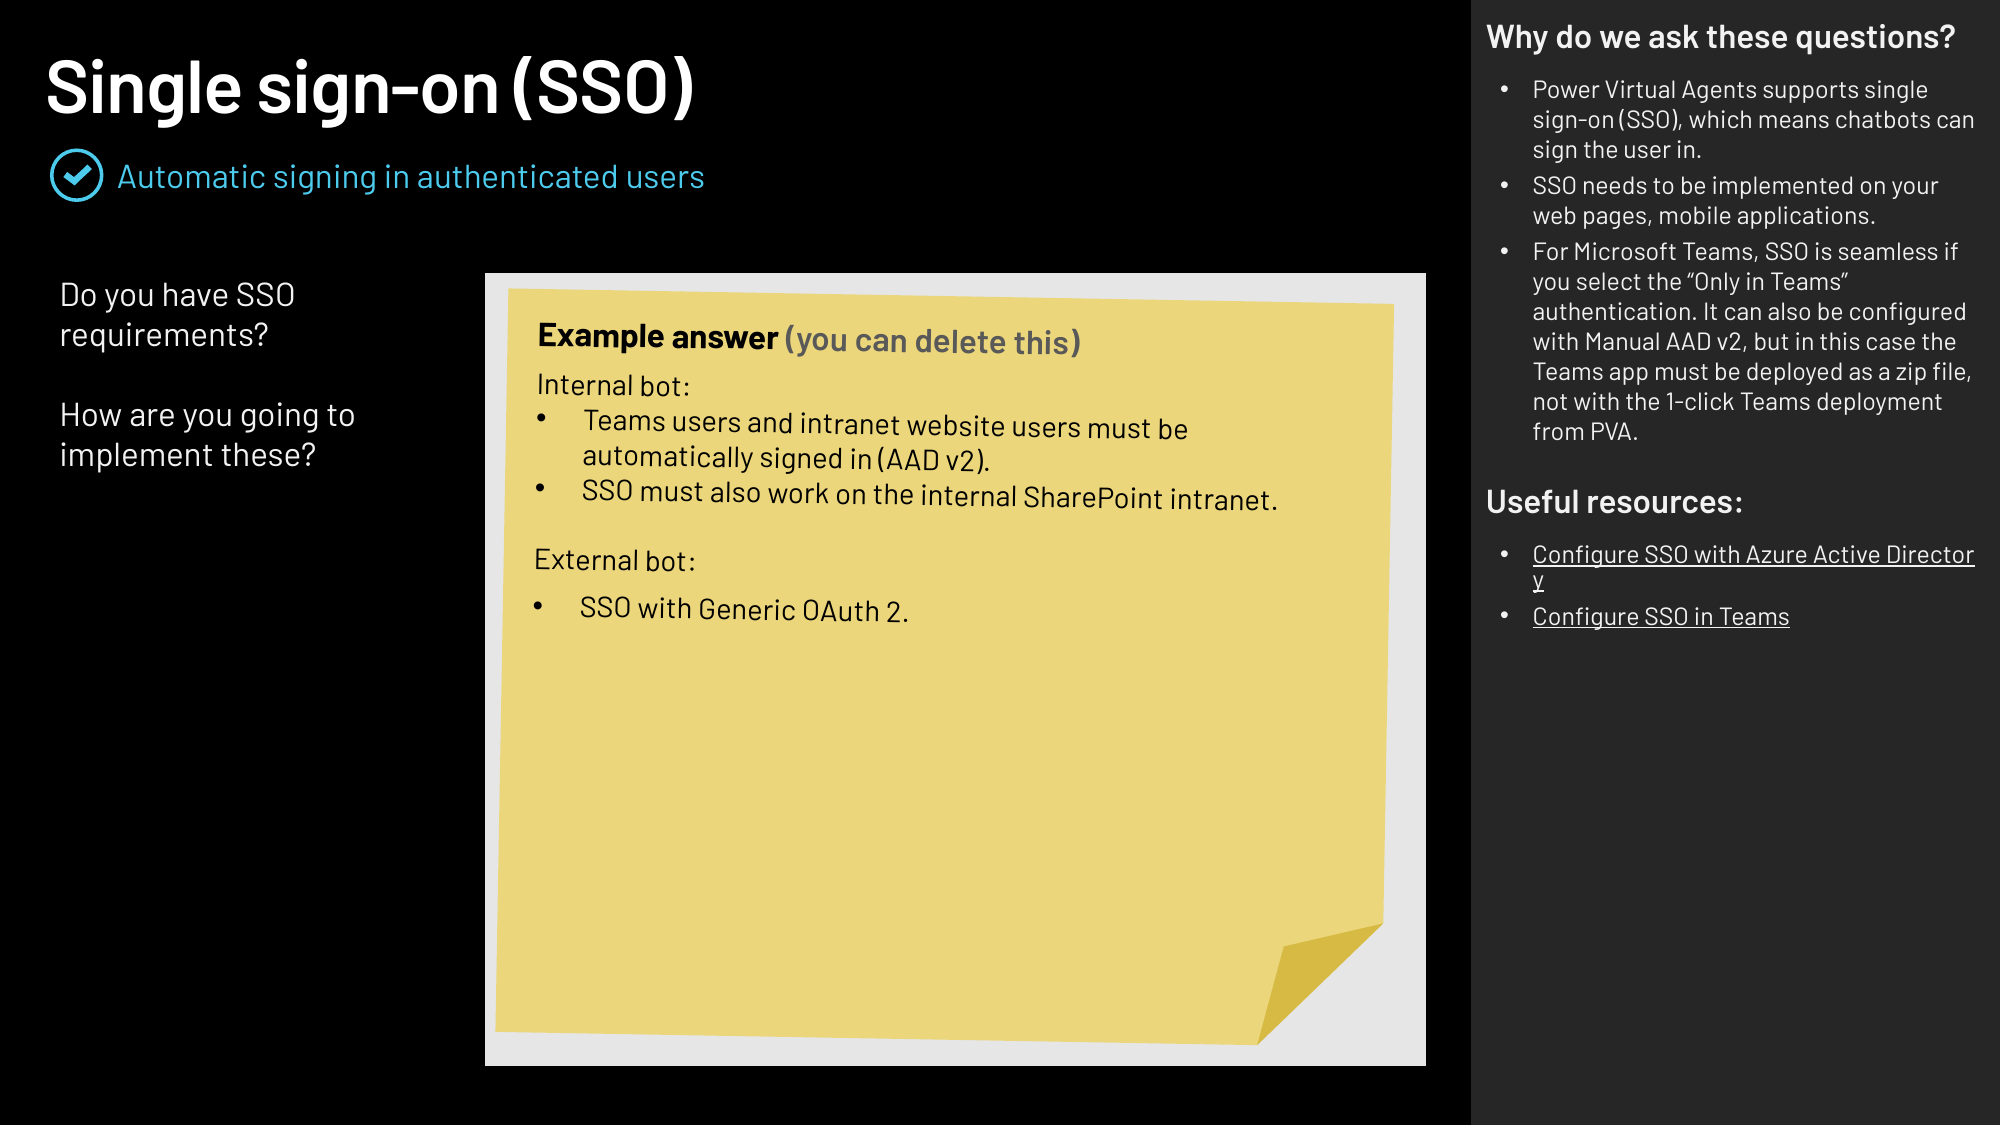

Why do we ask these questions?
Power Virtual Agents supports single sign-on (SSO), which means chatbots can sign the user in.
SSO needs to be implemented on your web pages, mobile applications.
For Microsoft Teams, SSO is seamless if you select the “Only in Teams” authentication. It can also be configured with Manual AAD v2, but in this case the Teams app must be deployed as a zip file, not with the 1-click Teams deployment from PVA.

Useful resources:
Configure SSO with Azure Active Directory
Configure SSO in Teams
Single sign-on (SSO)
Automatic signing in authenticated users
| Do you have SSO requirements? How are you going to implement these? |  |
| --- | --- |
Example answer (you can delete this)
Internal bot:
Teams users and intranet website users must be automatically signed in (AAD v2).
SSO must also work on the internal SharePoint intranet.

External bot:
SSO with Generic OAuth 2.